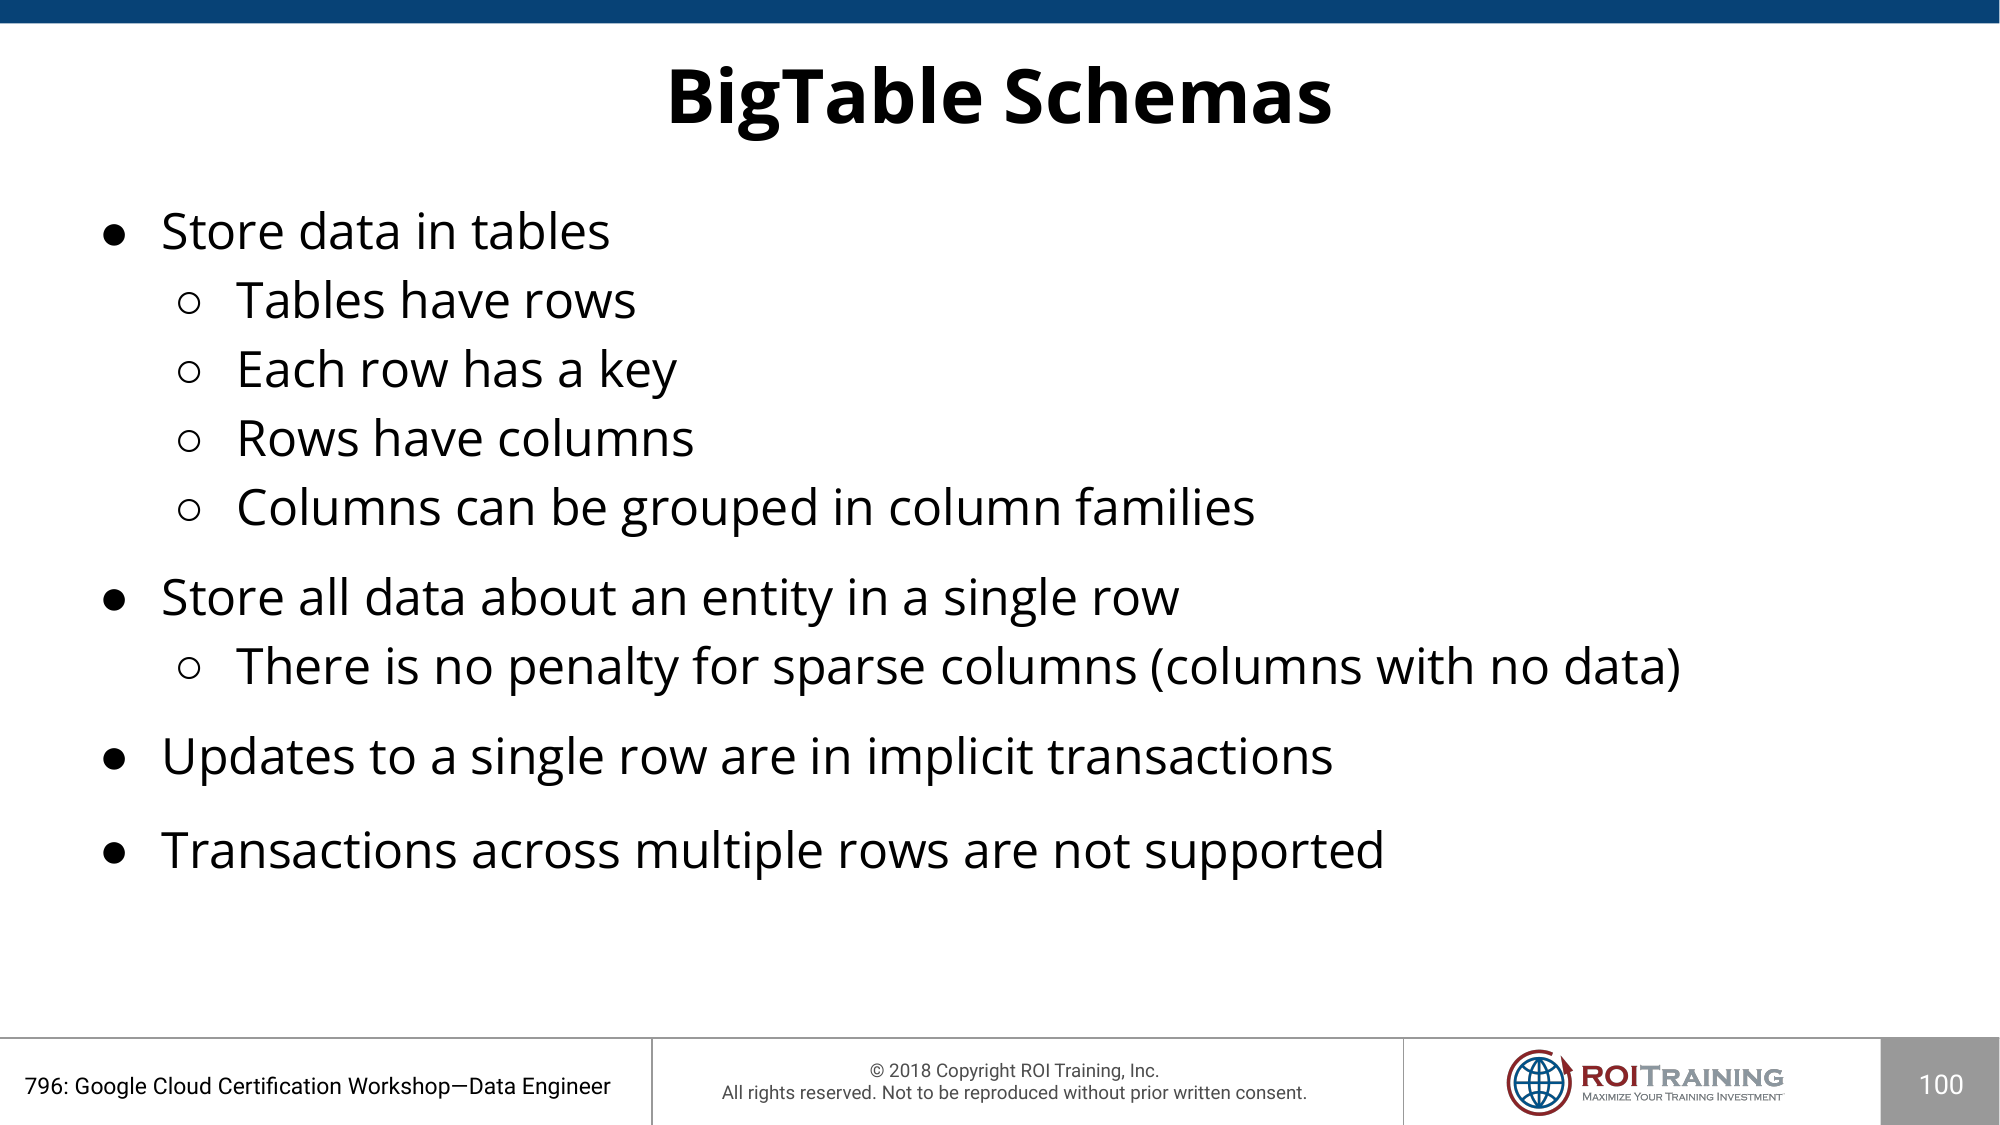

# BigTable Schemas
Store data in tables
Tables have rows
Each row has a key
Rows have columns
Columns can be grouped in column families
Store all data about an entity in a single row
There is no penalty for sparse columns (columns with no data)
Updates to a single row are in implicit transactions
Transactions across multiple rows are not supported